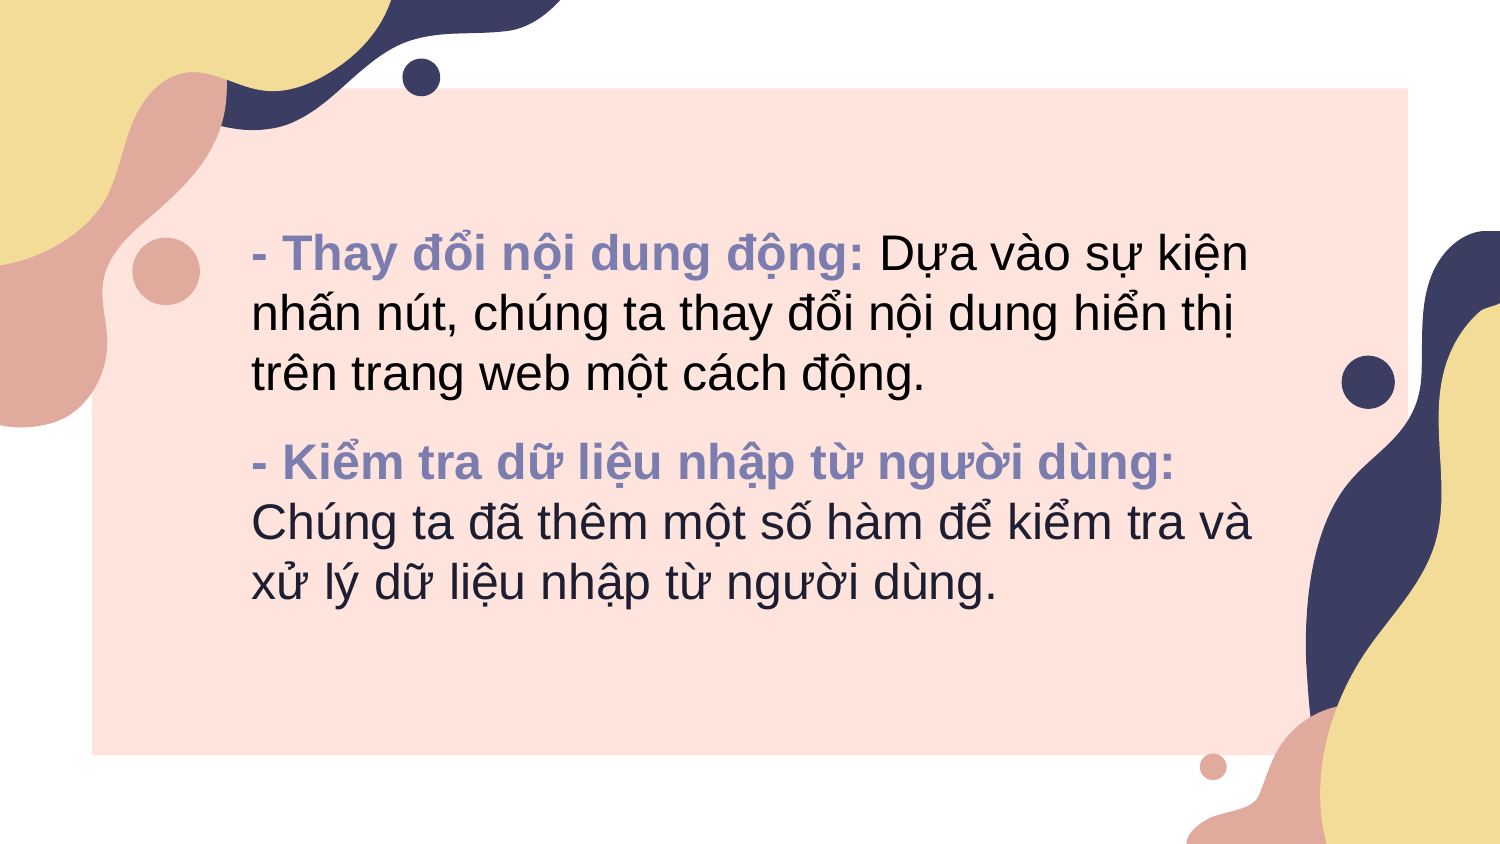

- Thay đổi nội dung động: Dựa vào sự kiện nhấn nút, chúng ta thay đổi nội dung hiển thị trên trang web một cách động.
- Kiểm tra dữ liệu nhập từ người dùng: Chúng ta đã thêm một số hàm để kiểm tra và xử lý dữ liệu nhập từ người dùng.